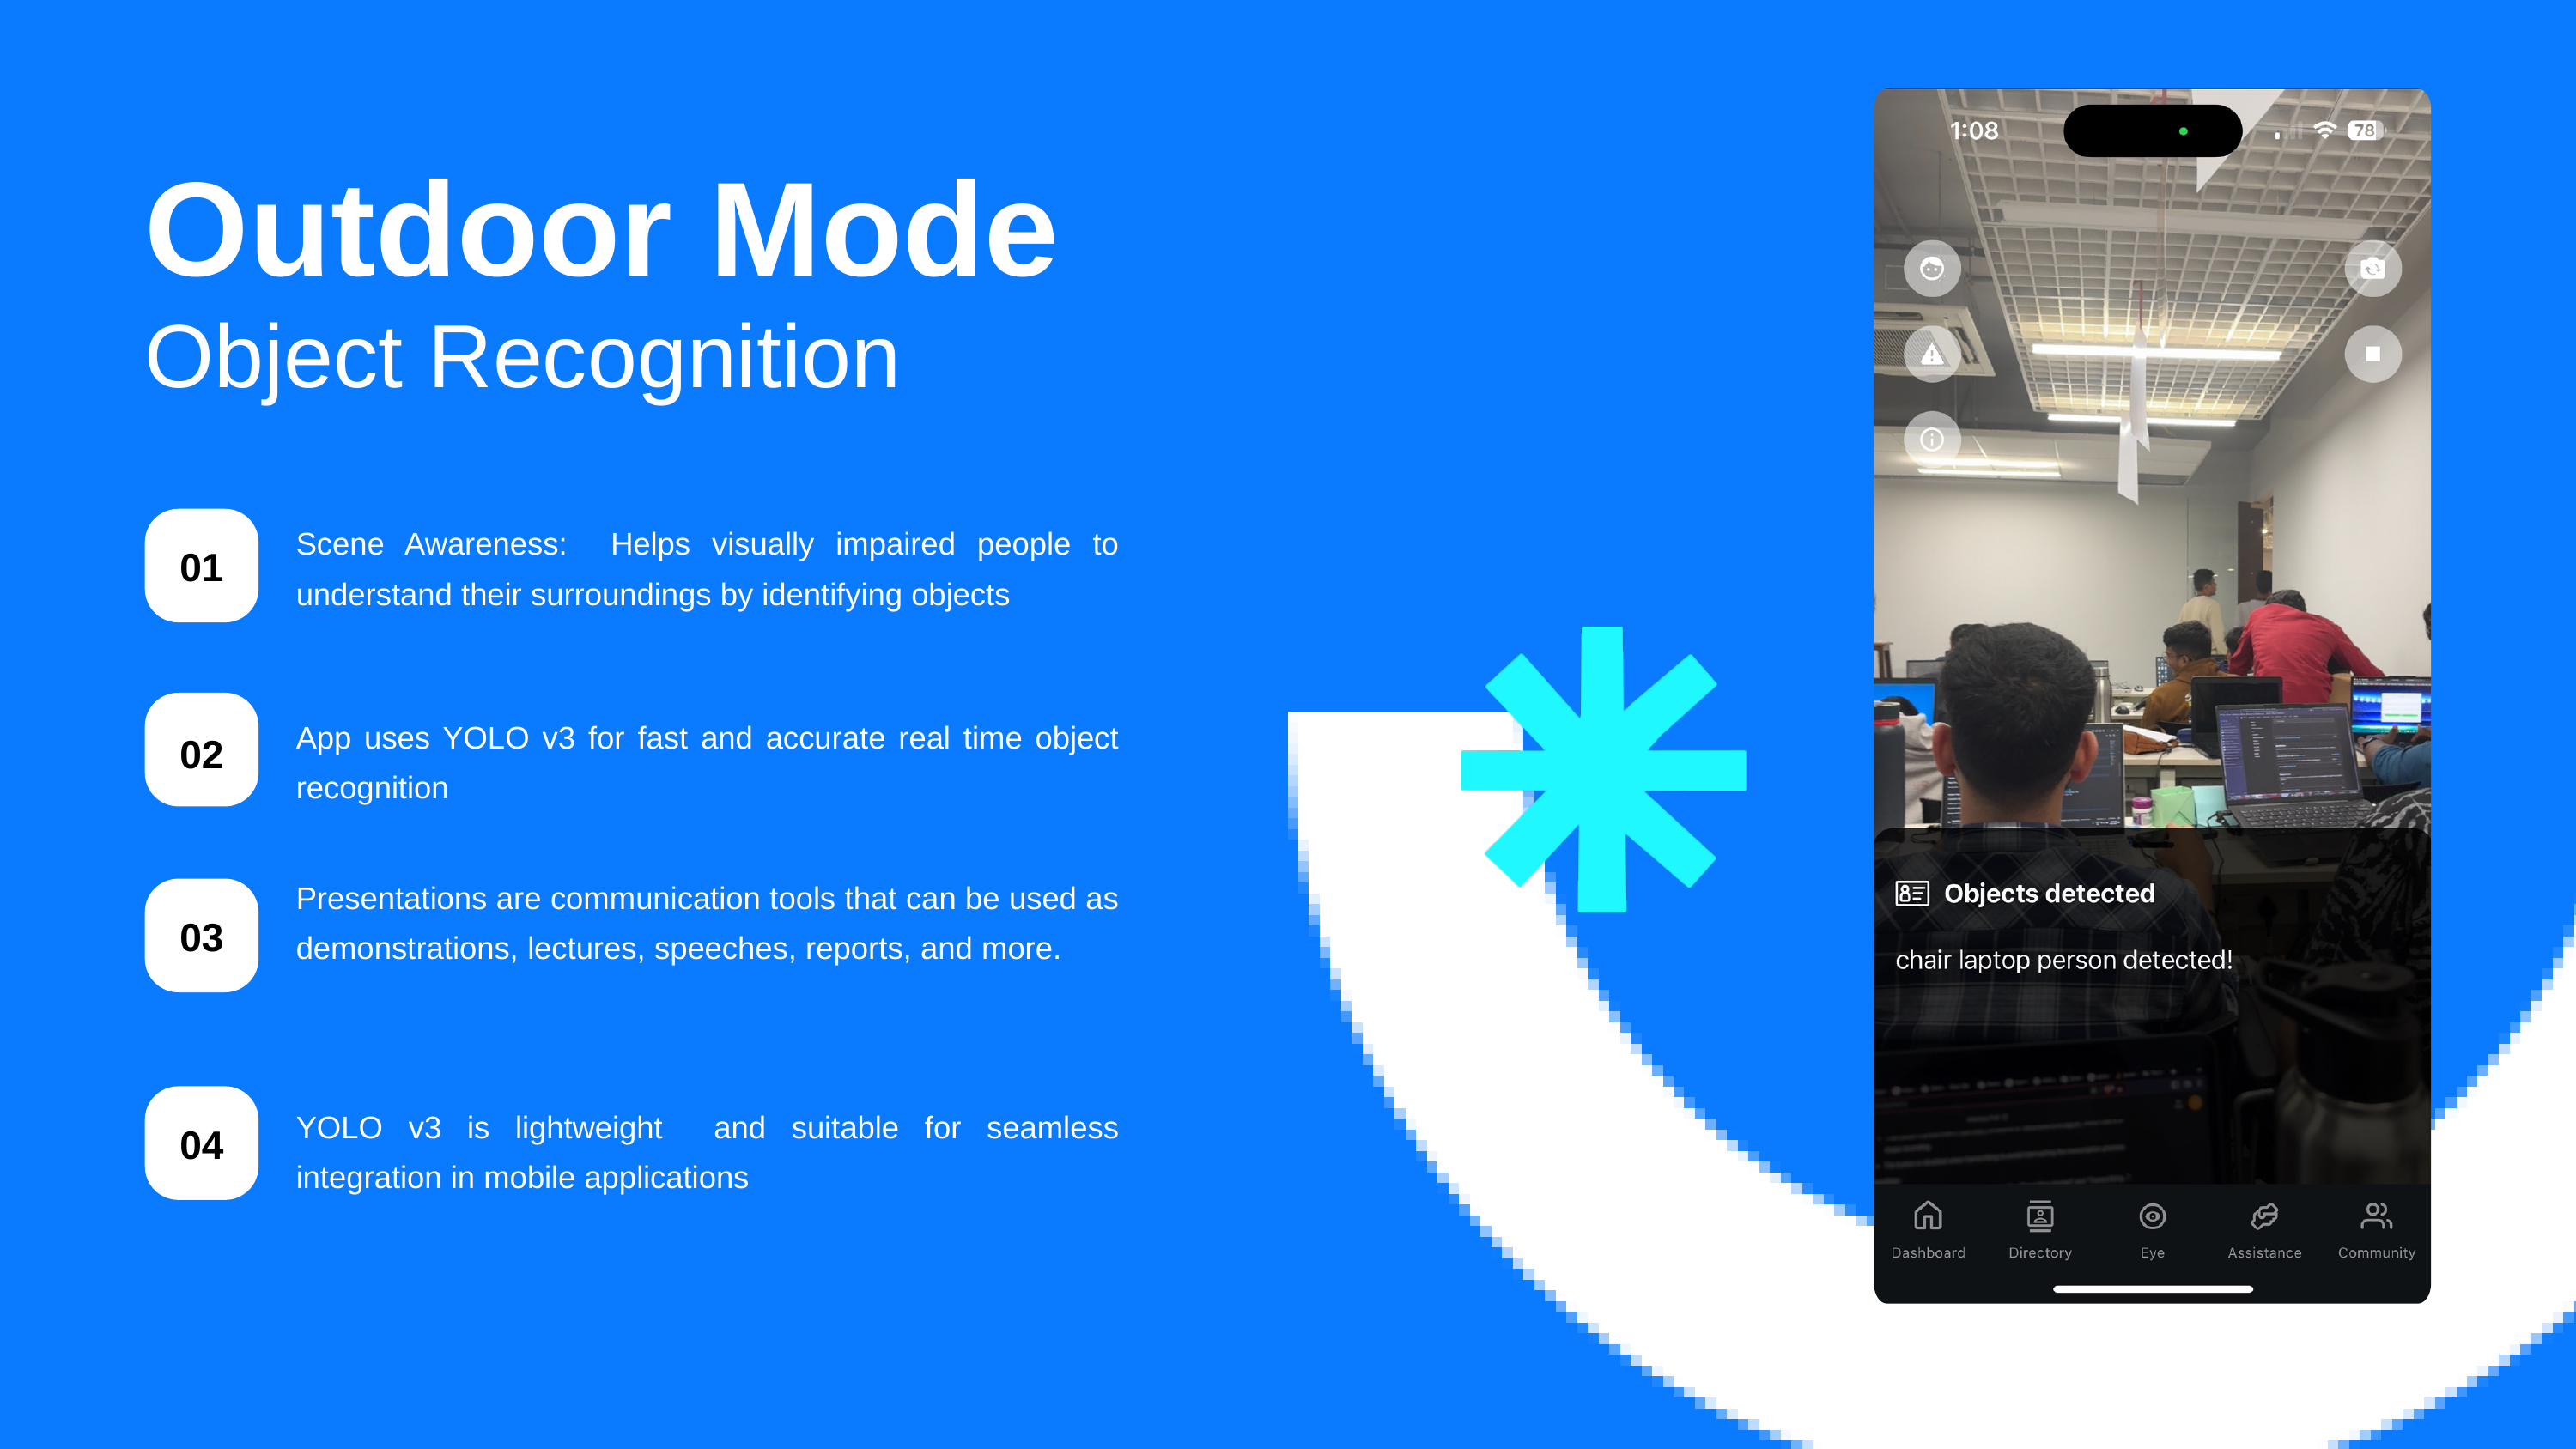

Outdoor Mode
Object Recognition

Scene Awareness:  Helps visually impaired people to understand their surroundings by identifying objects
01

App uses YOLO v3 for fast and accurate real time object recognition

02
Presentations are communication tools that can be used as demonstrations, lectures, speeches, reports, and more.

03

YOLO v3 is lightweight  and suitable for seamless integration in mobile applications
04